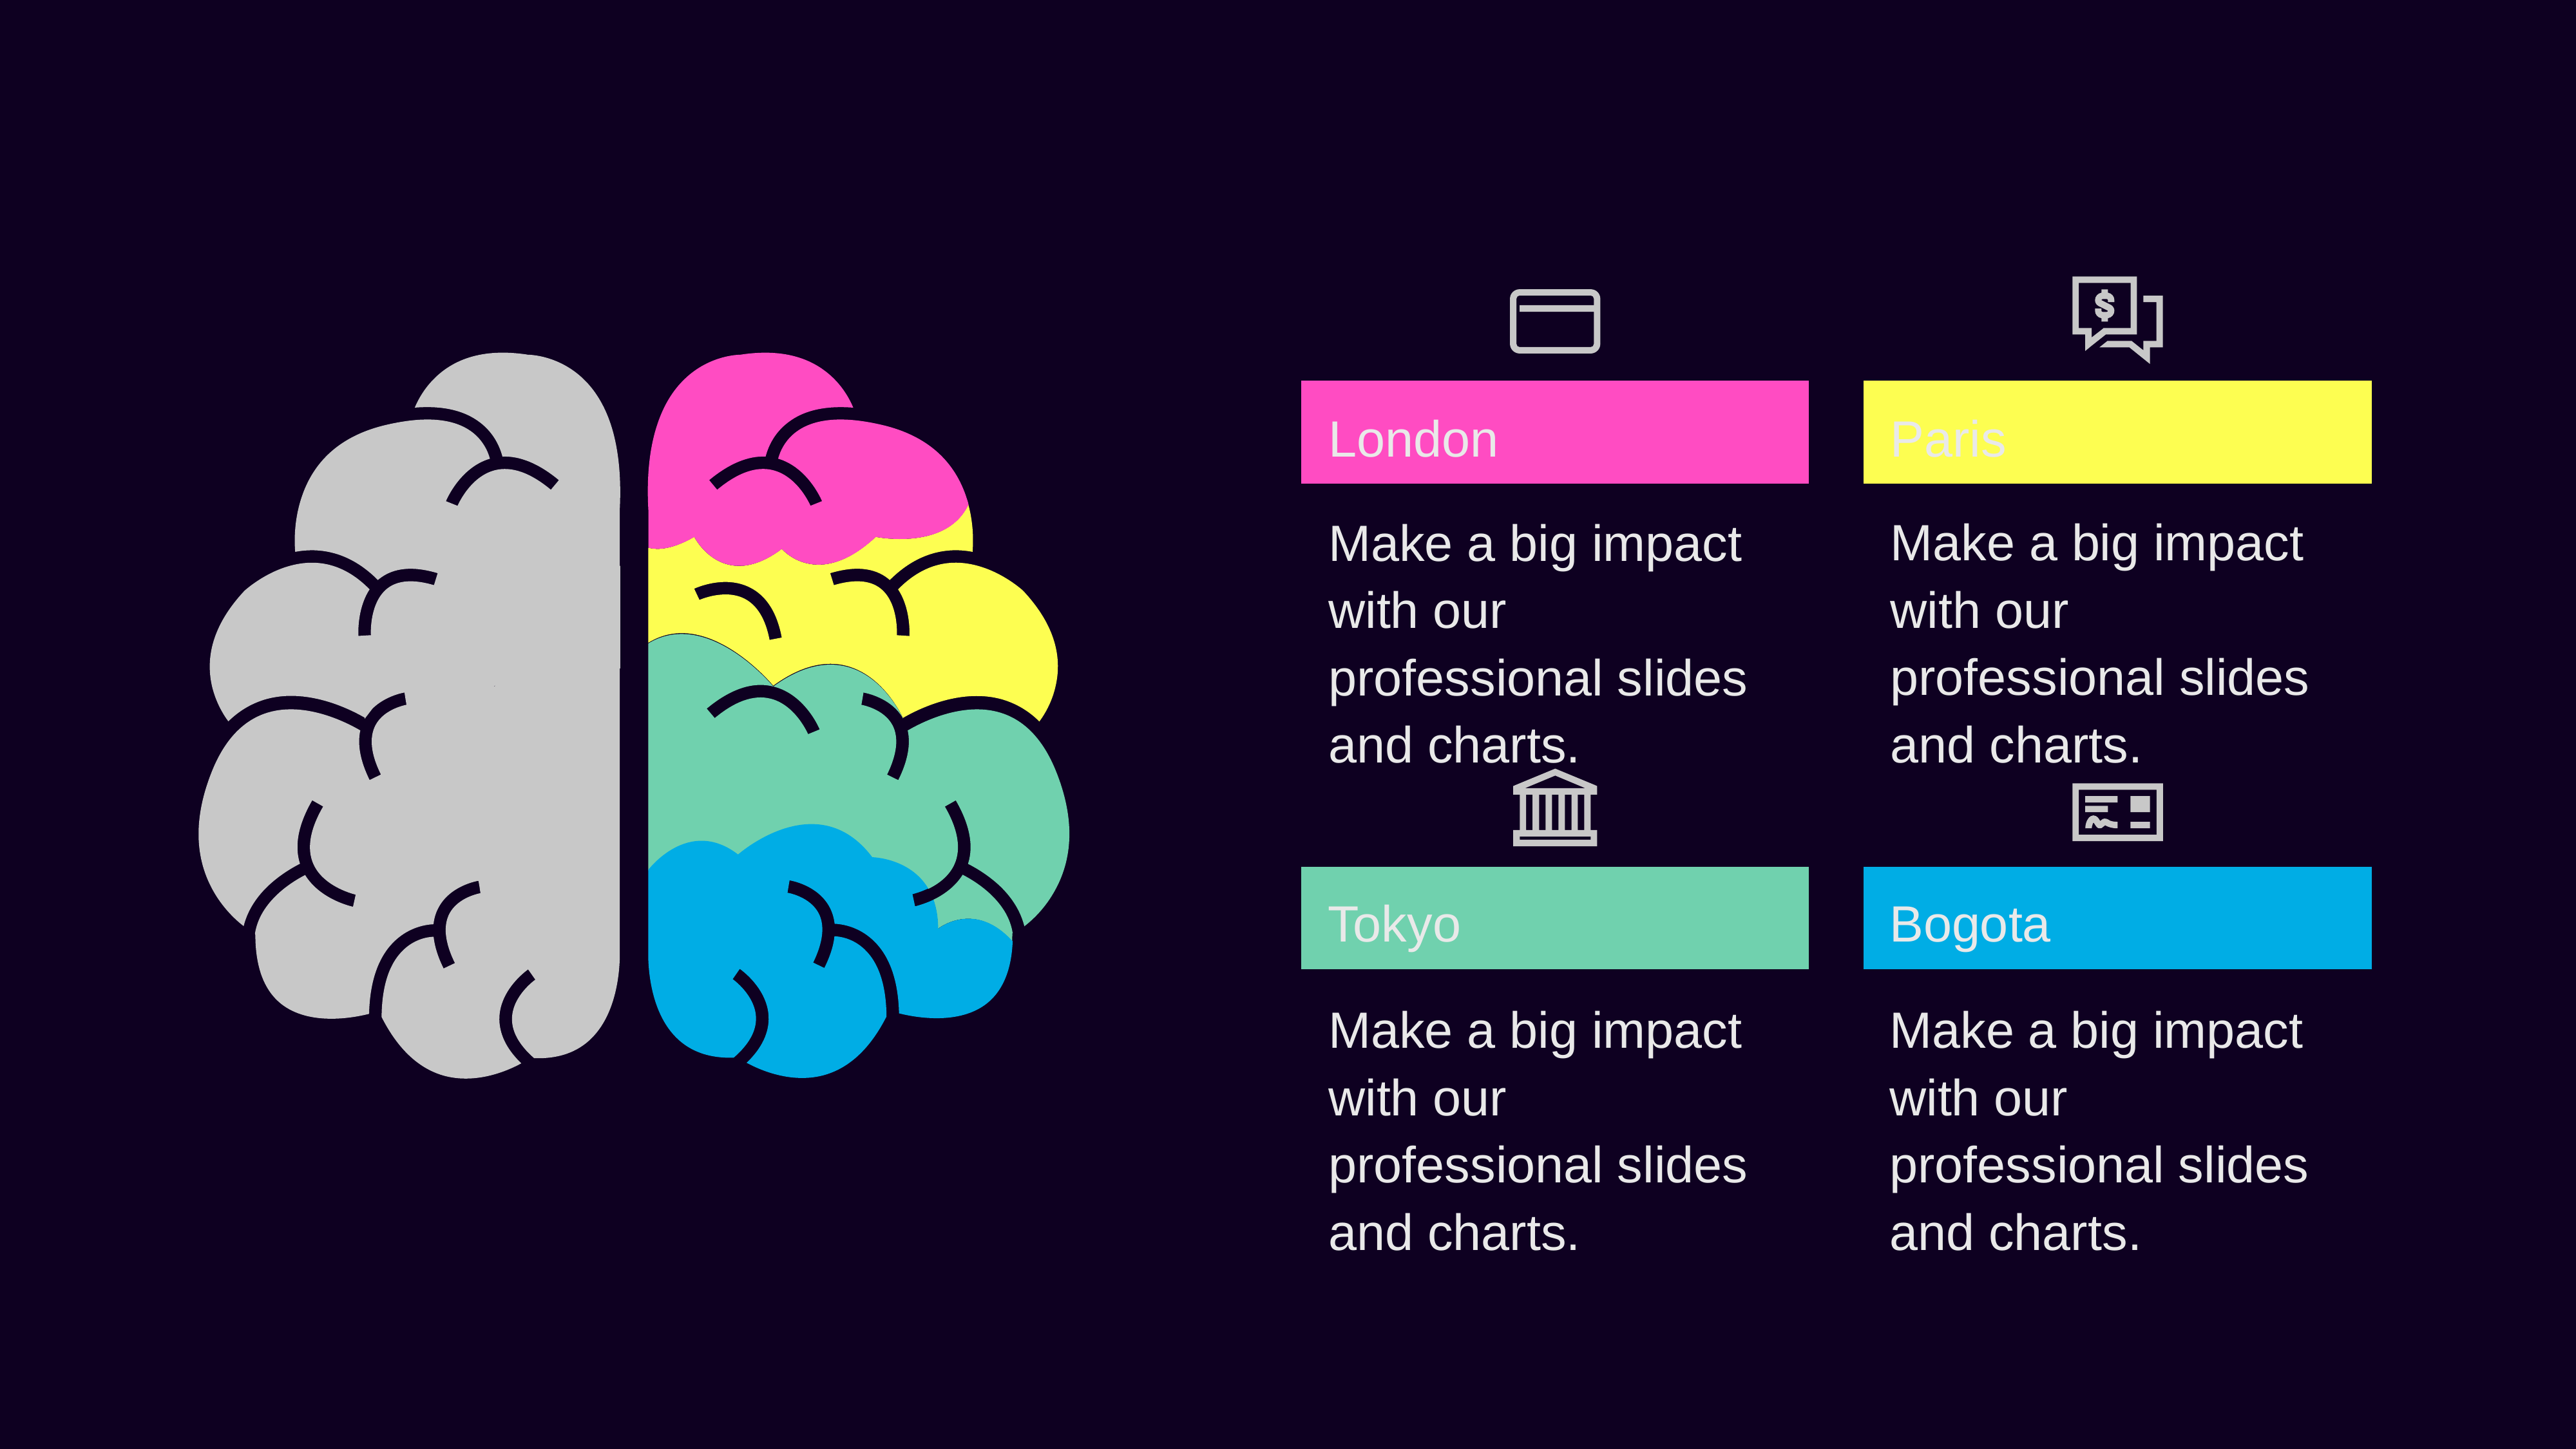

London
Paris
Make a big impact with our professional slides and charts.
Make a big impact with our professional slides and charts.

Tokyo
Bogota
Make a big impact with our professional slides and charts.
Make a big impact with our professional slides and charts.